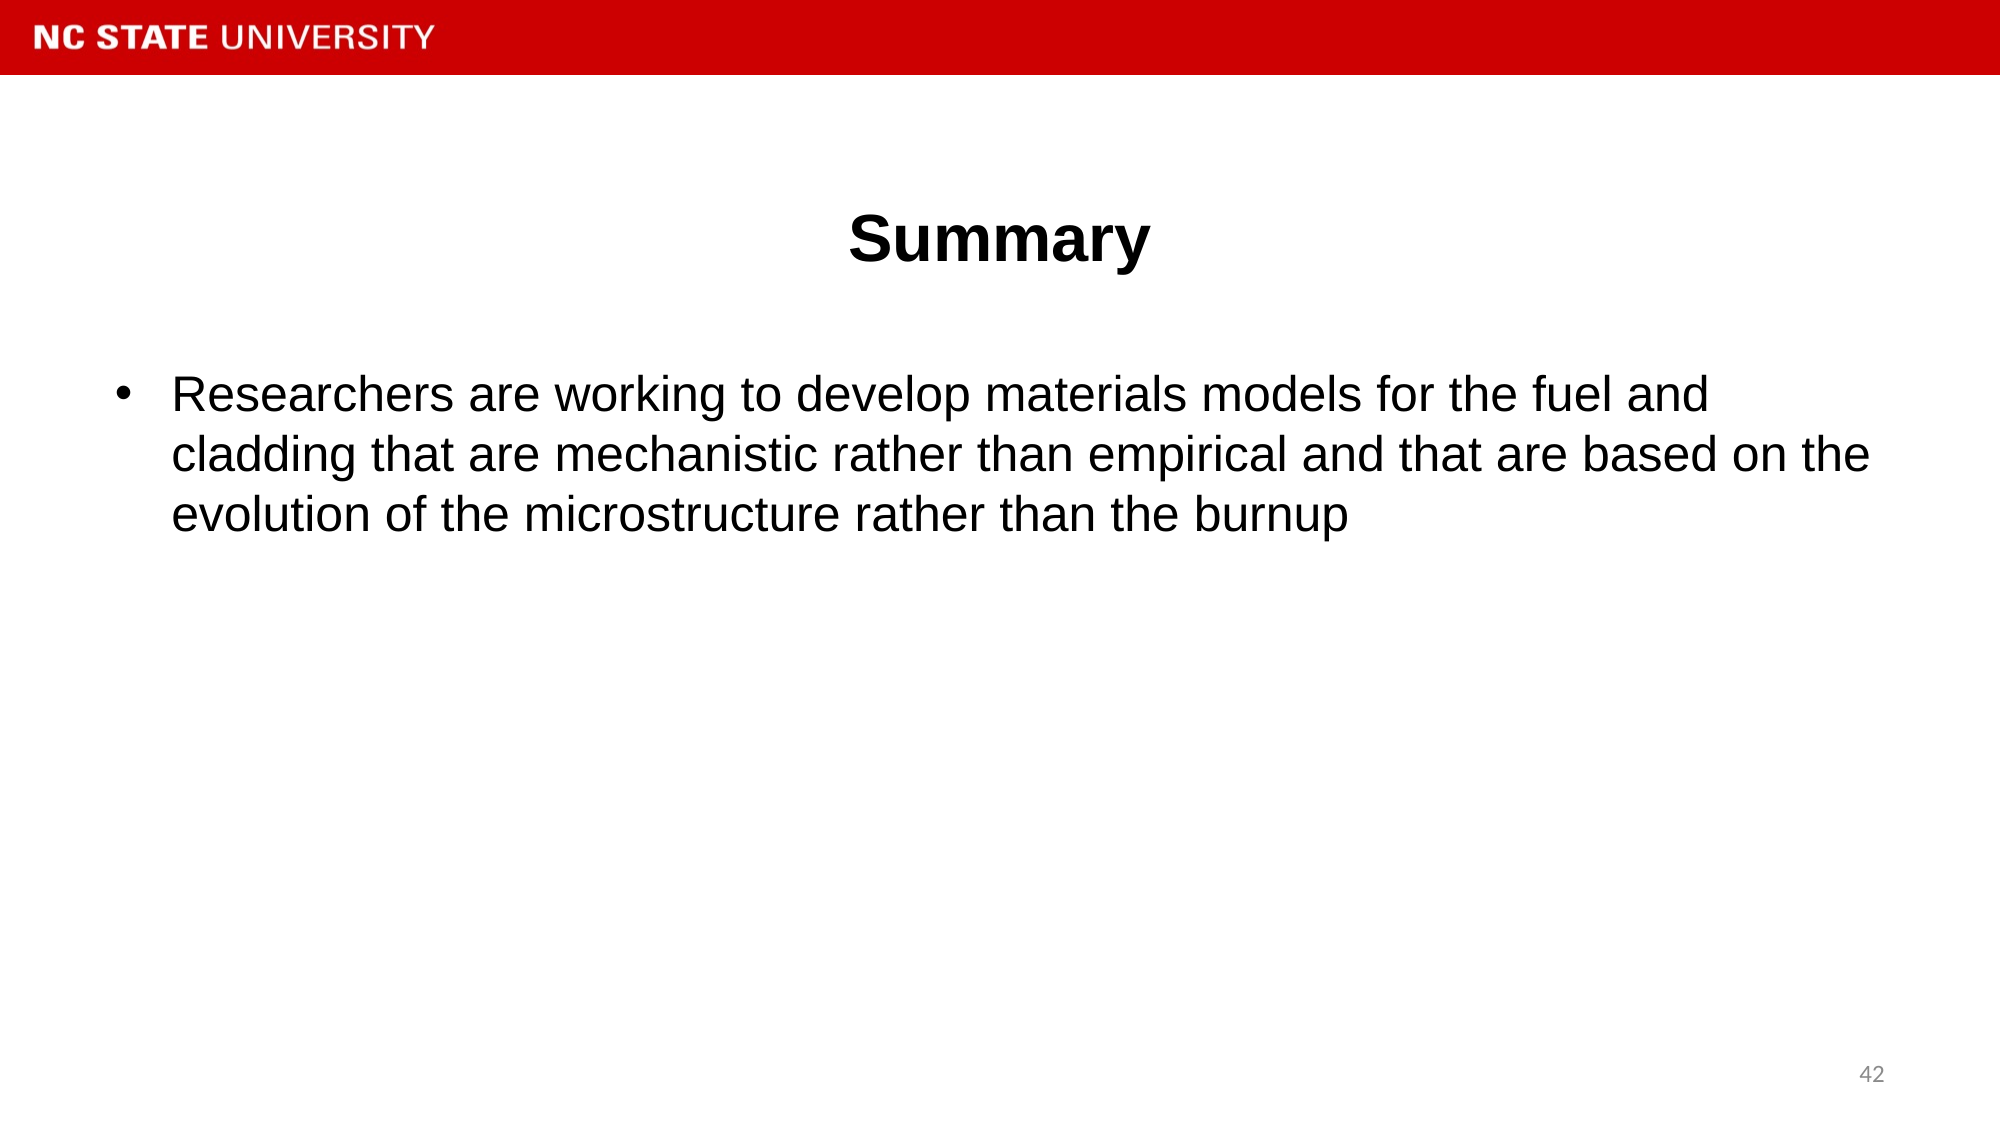

# Summary
Researchers are working to develop materials models for the fuel and cladding that are mechanistic rather than empirical and that are based on the evolution of the microstructure rather than the burnup

42